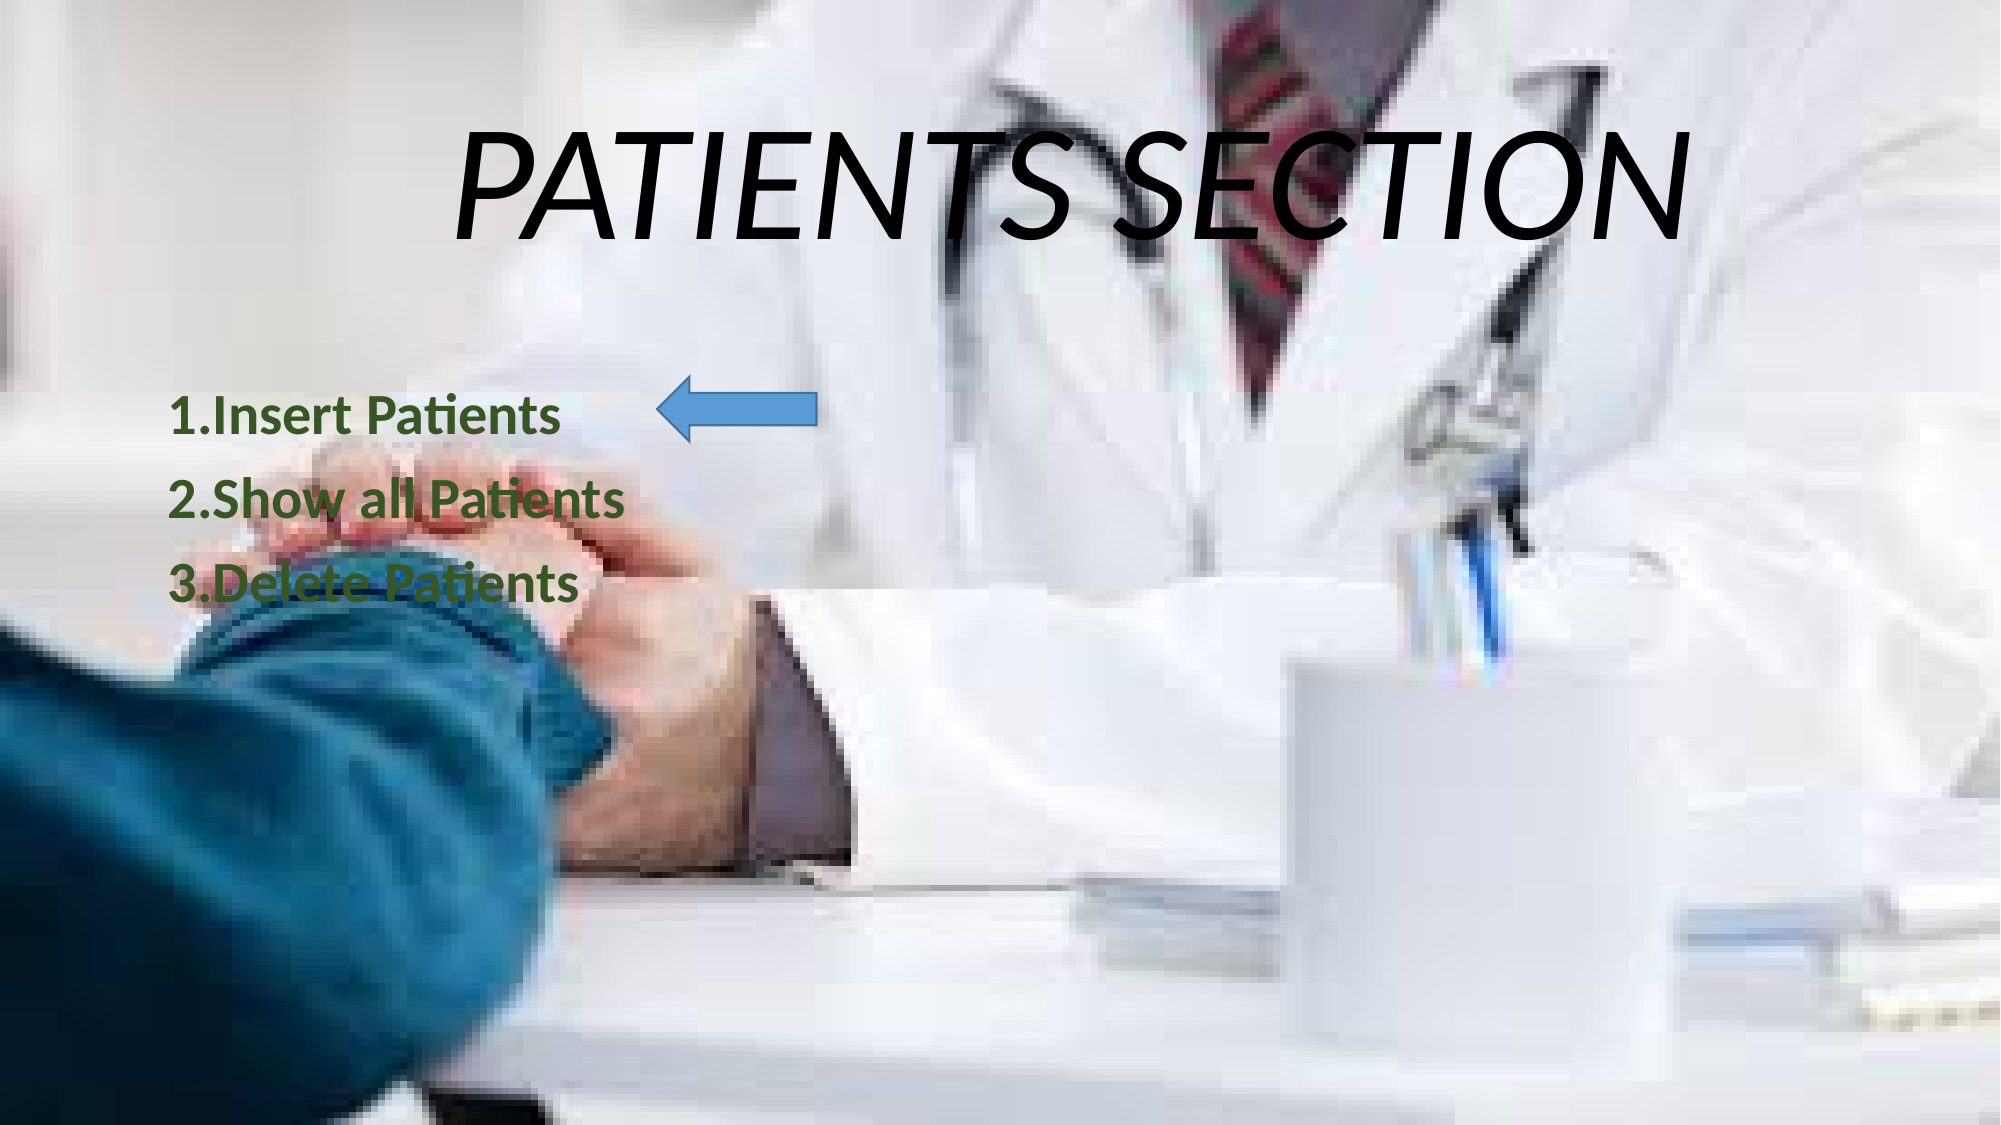

# PATIENTS SECTION
1.Insert Patients
2.Show all Patients
3.Delete Patients